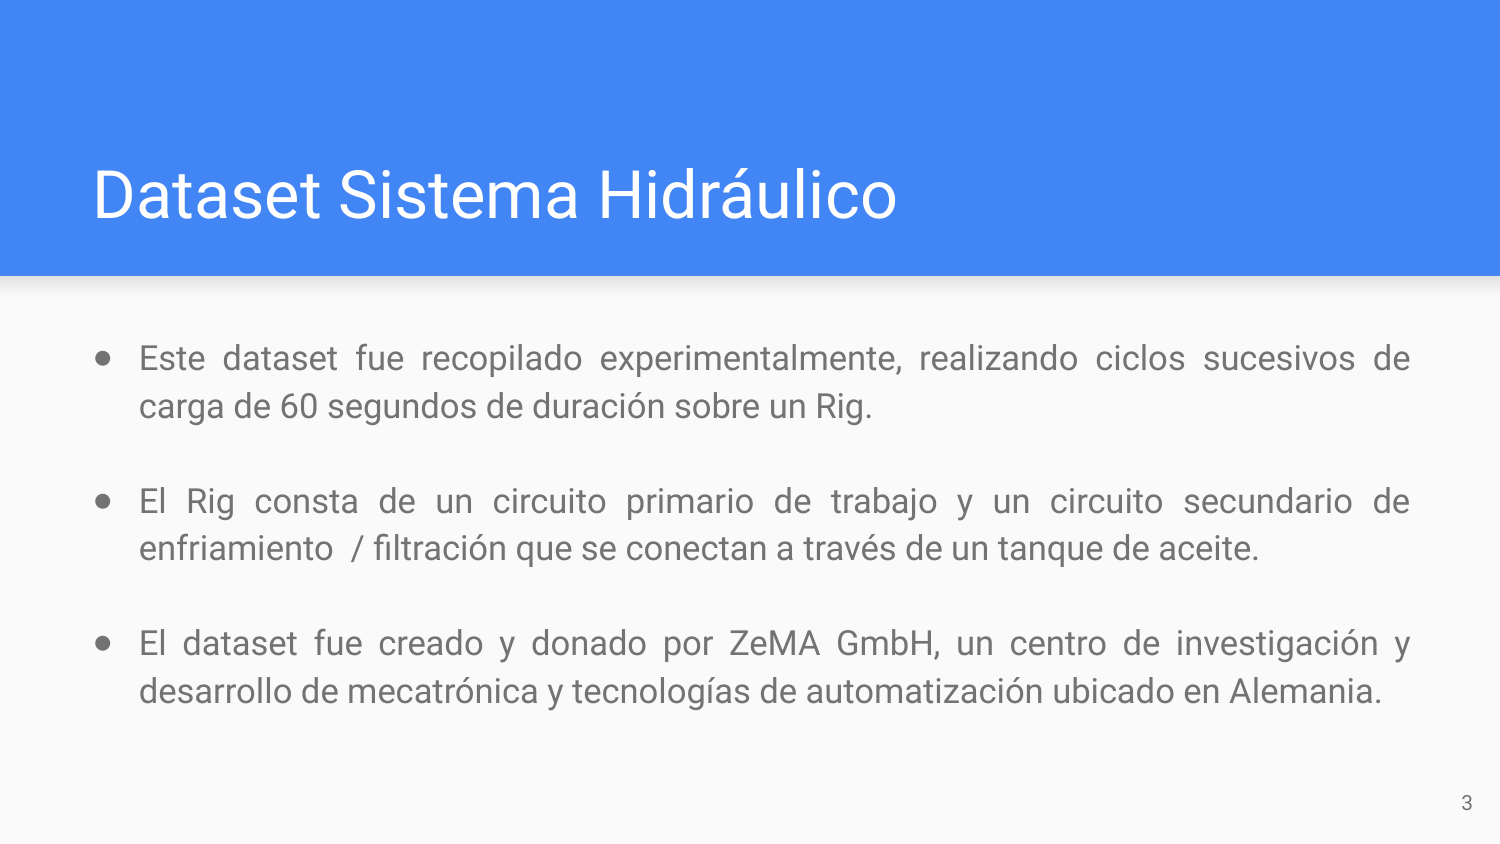

# Dataset Sistema Hidráulico
Este dataset fue recopilado experimentalmente, realizando ciclos sucesivos de carga de 60 segundos de duración sobre un Rig.

El Rig consta de un circuito primario de trabajo y un circuito secundario de enfriamiento  / filtración que se conectan a través de un tanque de aceite.

El dataset fue creado y donado por ZeMA GmbH, un centro de investigación y desarrollo de mecatrónica y tecnologías de automatización ubicado en Alemania.
3